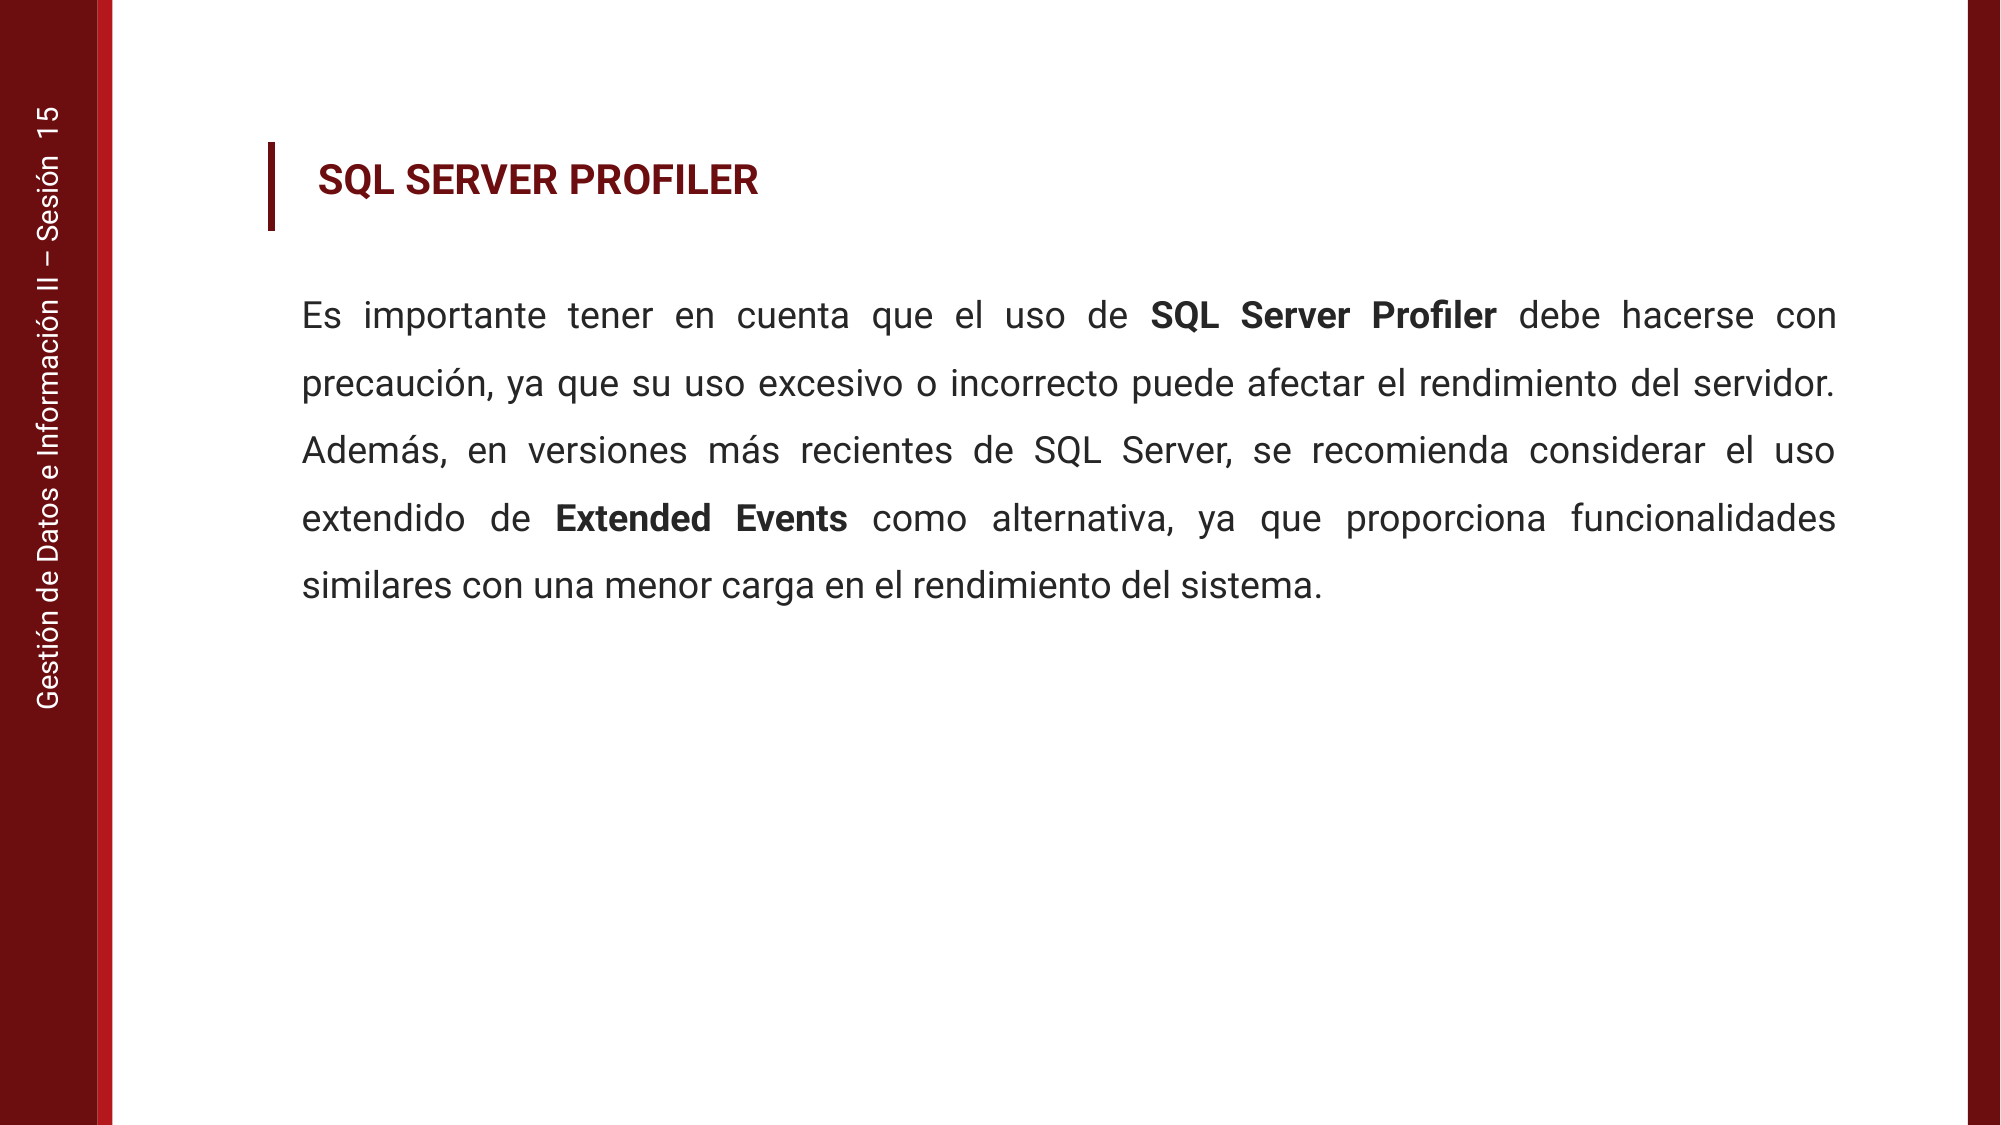

SQL SERVER PROFILER

Es importante tener en cuenta que el uso de SQL Server Profiler debe hacerse con precaución, ya que su uso excesivo o incorrecto puede afectar el rendimiento del servidor. Además, en versiones más recientes de SQL Server, se recomienda considerar el uso extendido de Extended Events como alternativa, ya que proporciona funcionalidades similares con una menor carga en el rendimiento del sistema.

Gestión de Datos e Información II – Sesión  15